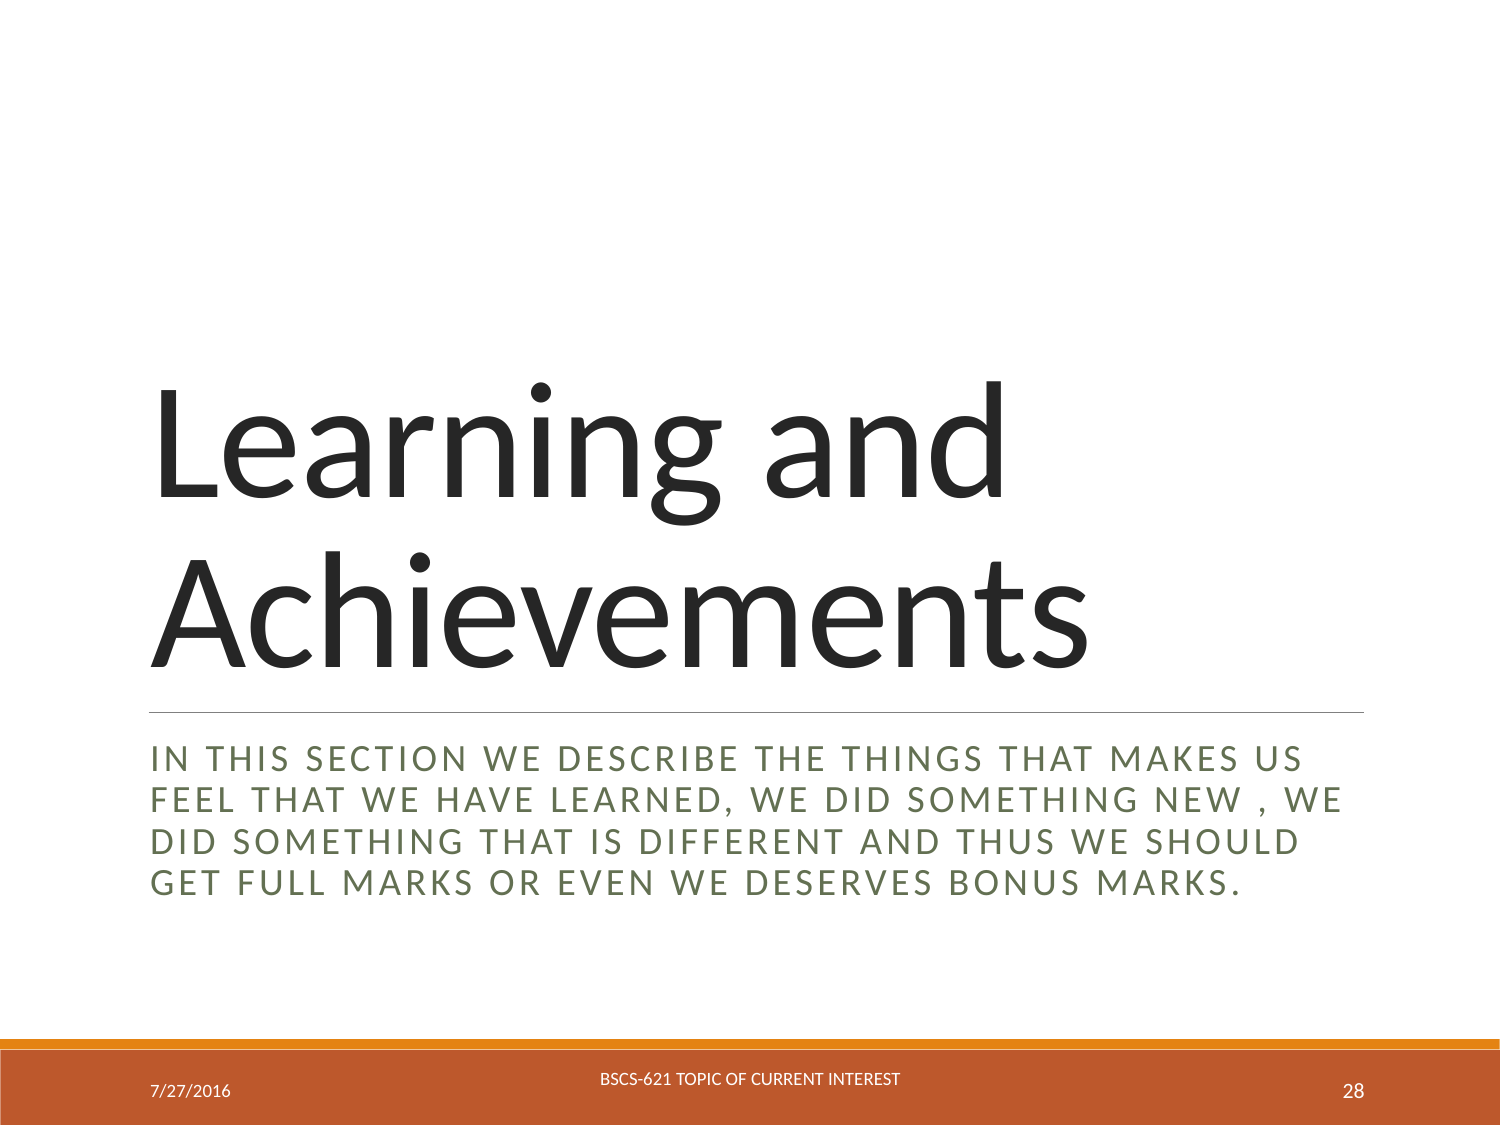

# Learning and Achievements
In this section we describe the things that makes us feel that we have learned, we did something new , we did something that is different and thus we should get full marks or even we deserves Bonus marks.
7/27/2016
BSCS-621 Topic of Current Interest

28